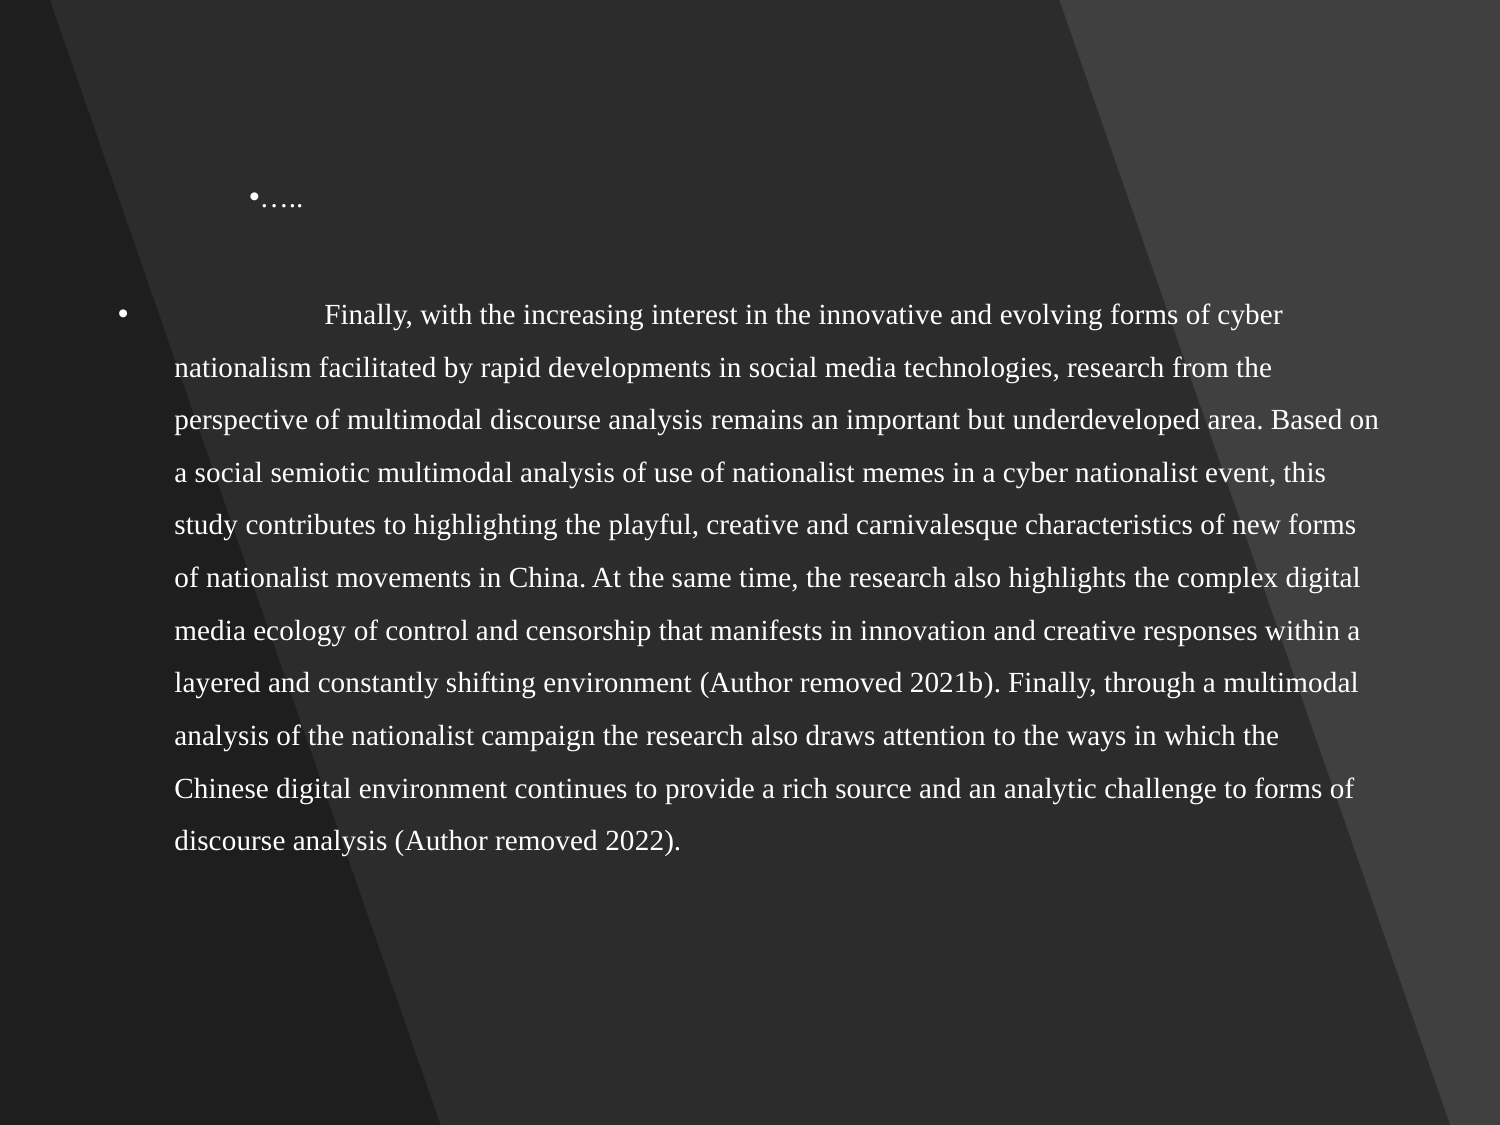

…..

	Finally, with the increasing interest in the innovative and evolving forms of cyber nationalism facilitated by rapid developments in social media technologies, research from the perspective of multimodal discourse analysis remains an important but underdeveloped area. Based on a social semiotic multimodal analysis of use of nationalist memes in a cyber nationalist event, this study contributes to highlighting the playful, creative and carnivalesque characteristics of new forms of nationalist movements in China. At the same time, the research also highlights the complex digital media ecology of control and censorship that manifests in innovation and creative responses within a layered and constantly shifting environment (Author removed 2021b). Finally, through a multimodal analysis of the nationalist campaign the research also draws attention to the ways in which the Chinese digital environment continues to provide a rich source and an analytic challenge to forms of discourse analysis (Author removed 2022).